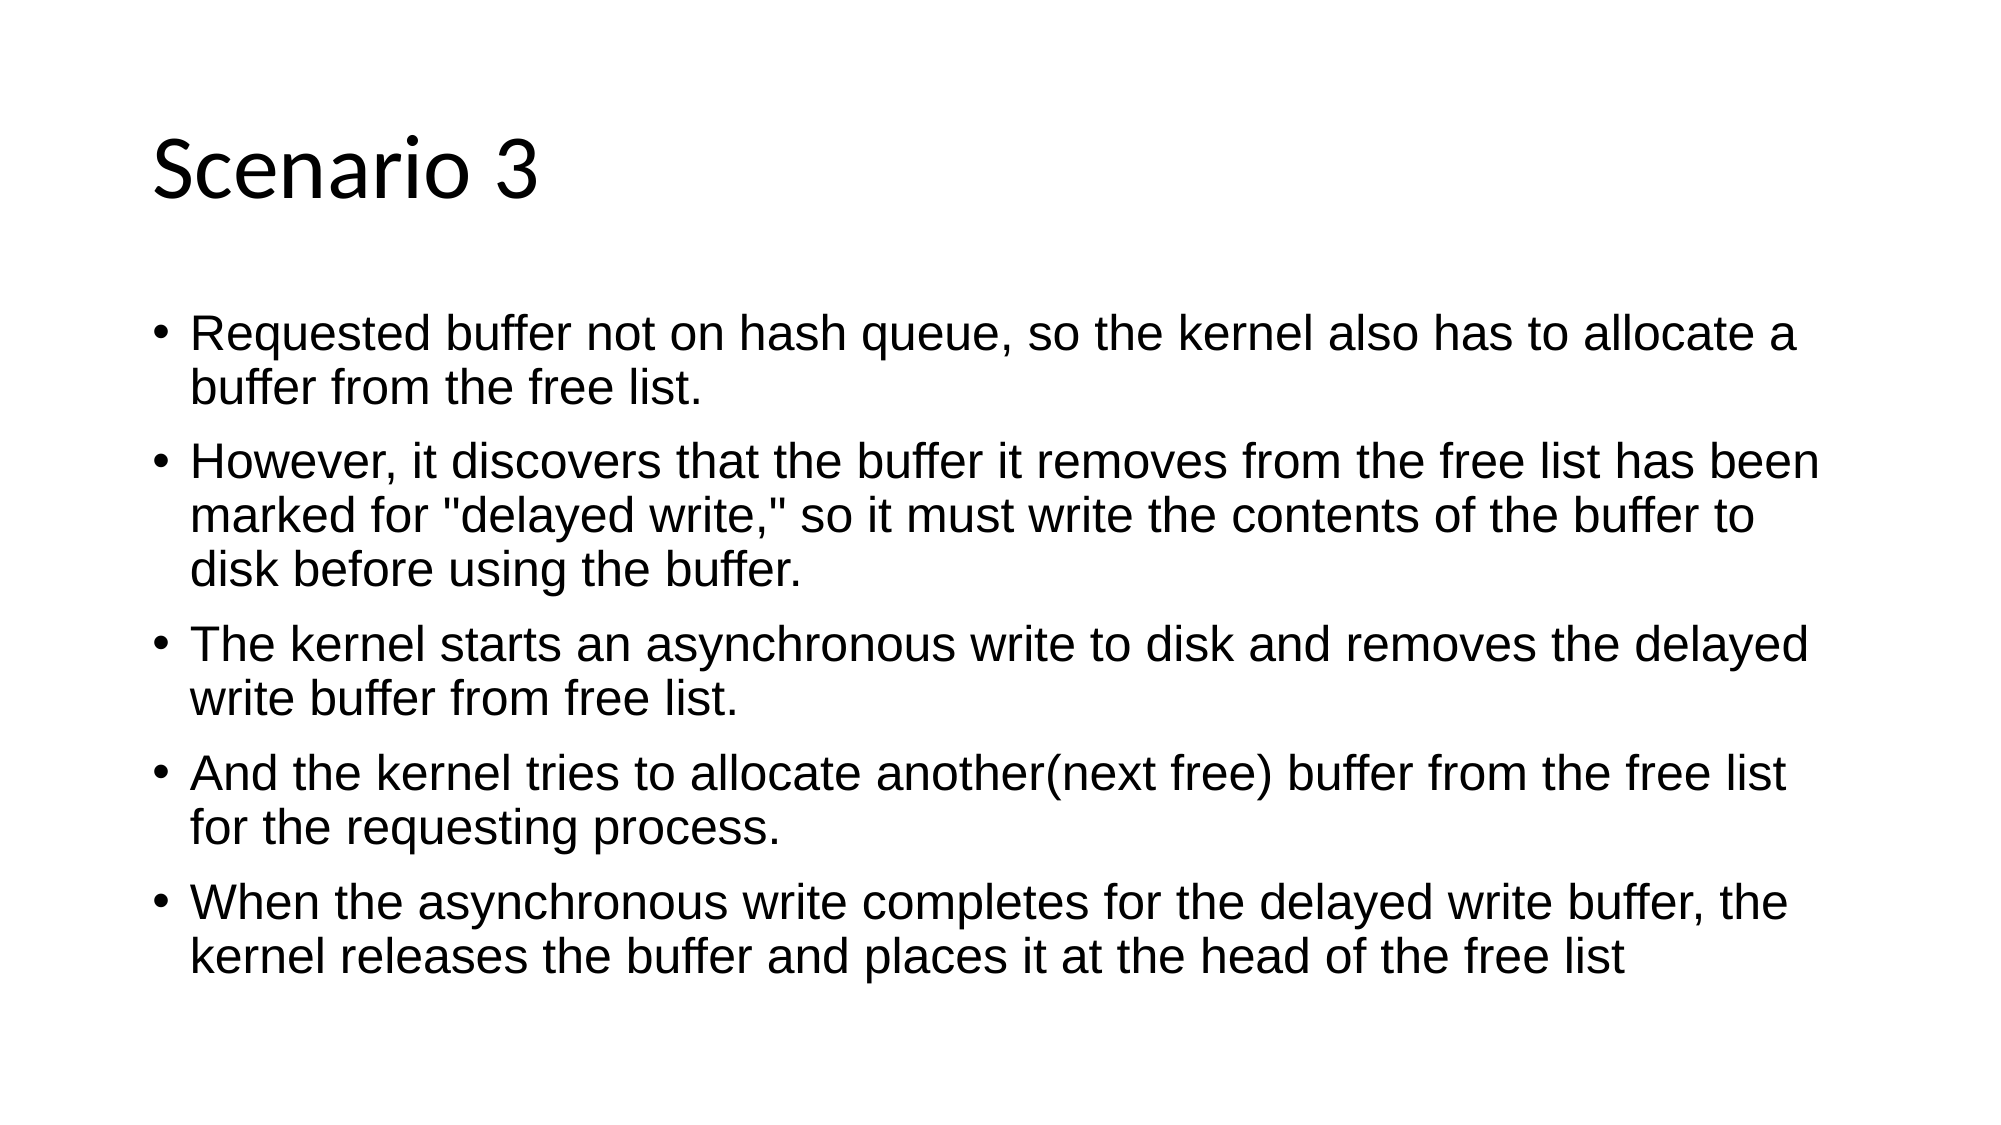

# Scenario 3
Requested buffer not on hash queue, so the kernel also has to allocate a buffer from the free list.
However, it discovers that the buffer it removes from the free list has been marked for "delayed write," so it must write the contents of the buffer to disk before using the buffer.
The kernel starts an asynchronous write to disk and removes the delayed write buffer from free list.
And the kernel tries to allocate another(next free) buffer from the free list for the requesting process.
When the asynchronous write completes for the delayed write buffer, the kernel releases the buffer and places it at the head of the free list